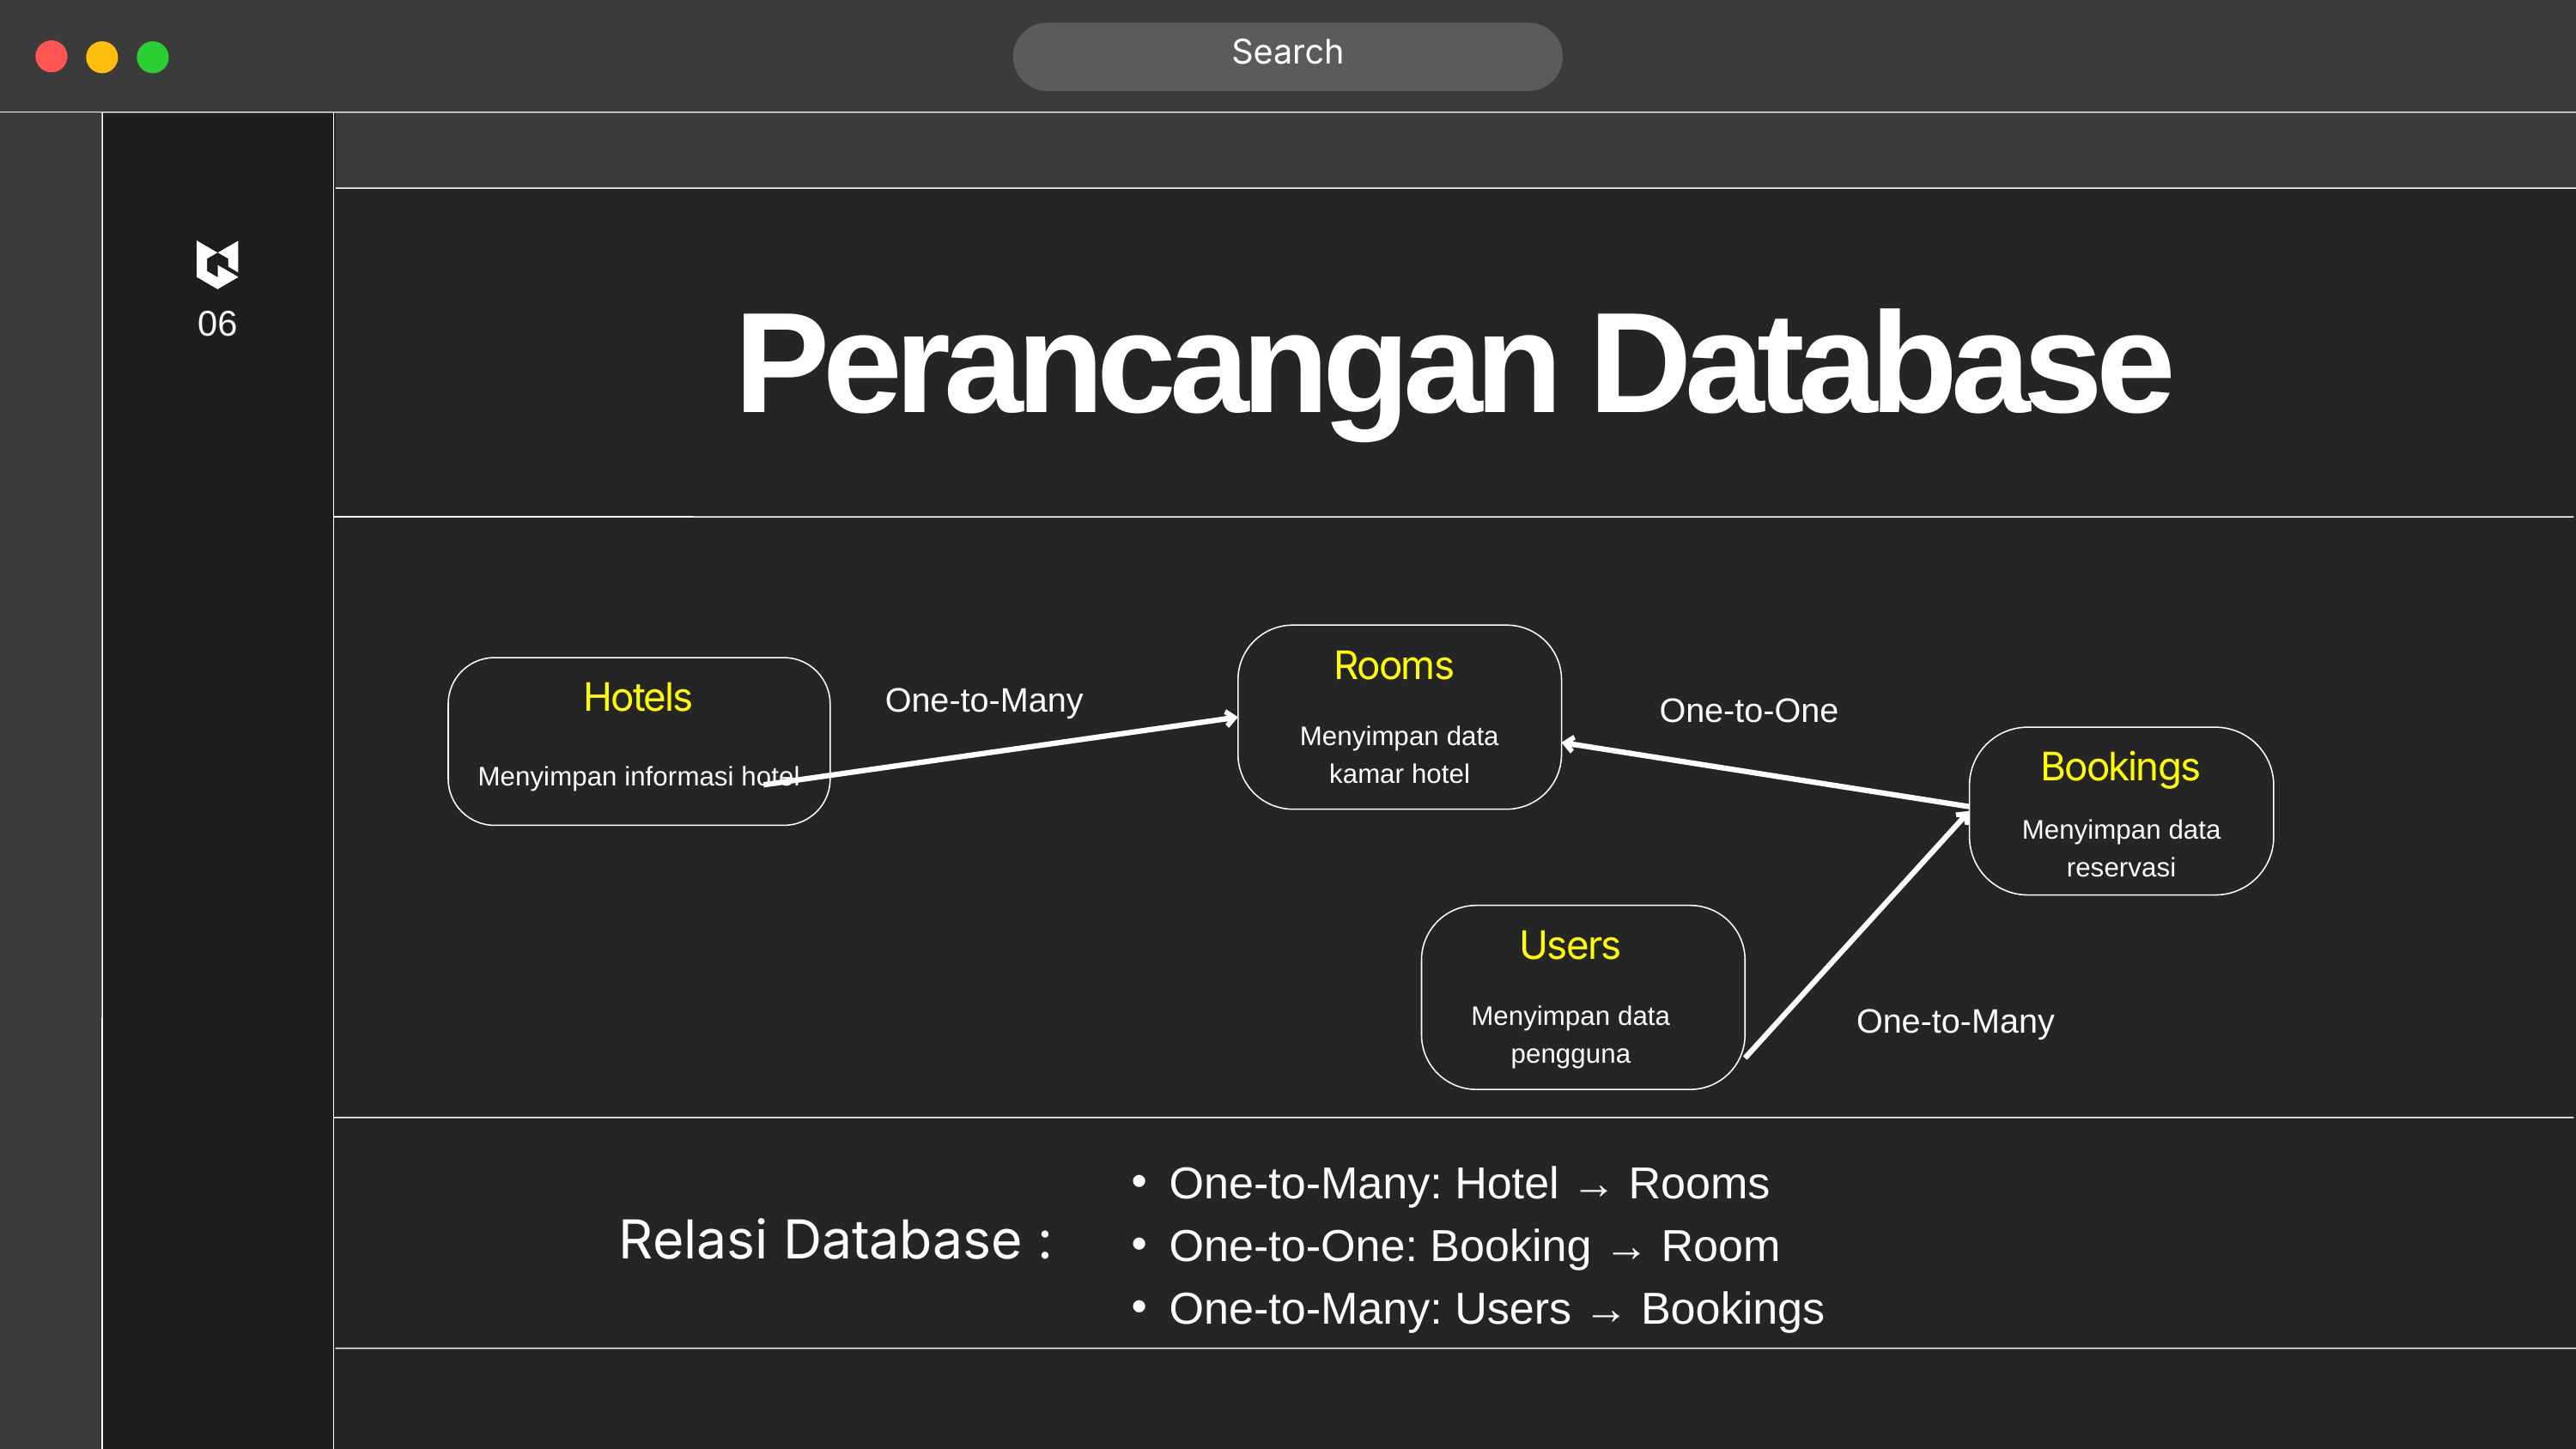

Search

06

Perancangan Database

Rooms
Menyimpan data kamar hotel

Hotels
Menyimpan informasi hotel
One-to-Many
One-to-One

Bookings
Menyimpan data reservasi

Users
Menyimpan data pengguna
One-to-Many

One-to-Many: Hotel → Rooms
One-to-One: Booking → Room
One-to-Many: Users → Bookings

Relasi Database :